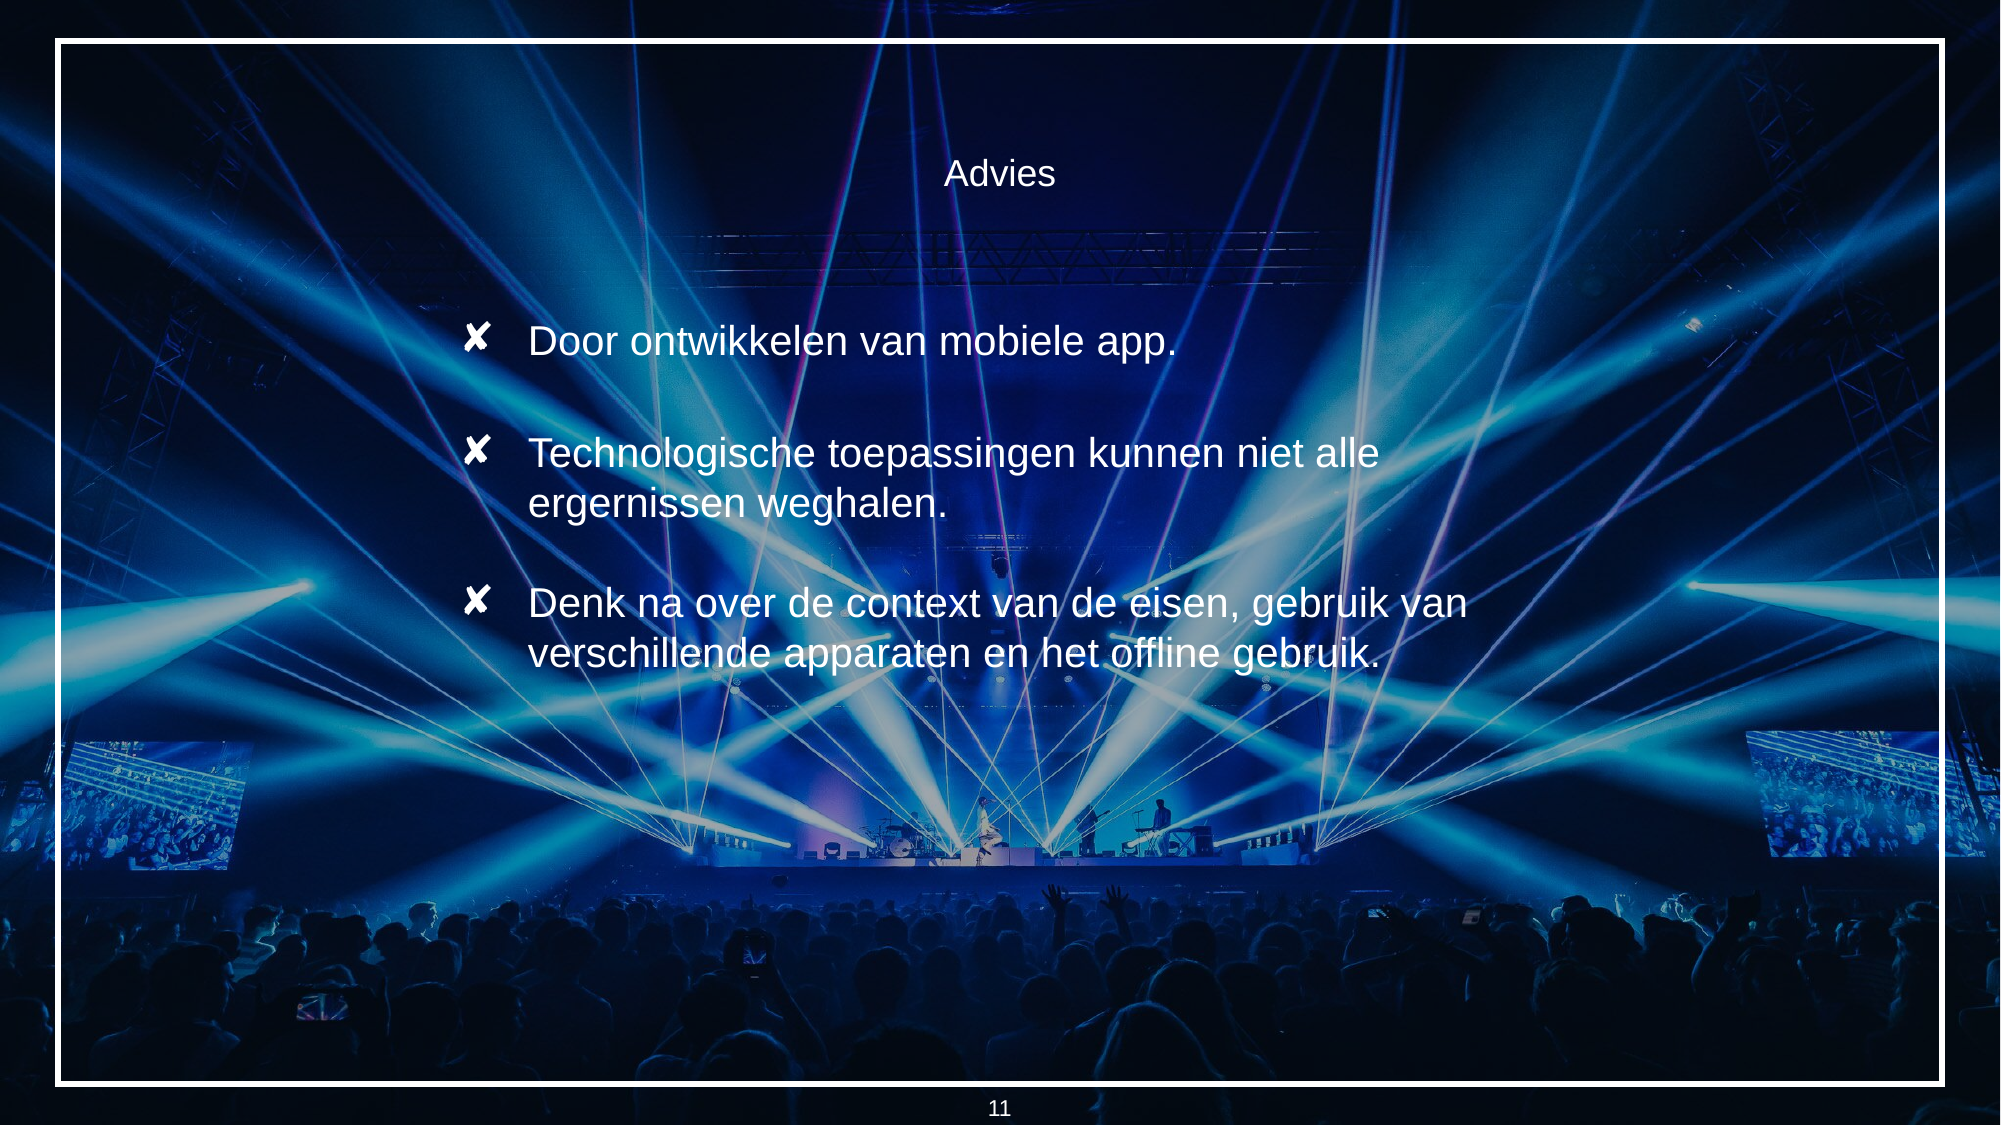

# Advies
Door ontwikkelen van mobiele app.

Technologische toepassingen kunnen niet alle ergernissen weghalen.

Denk na over de context van de eisen, gebruik van verschillende apparaten en het offline gebruik.

11